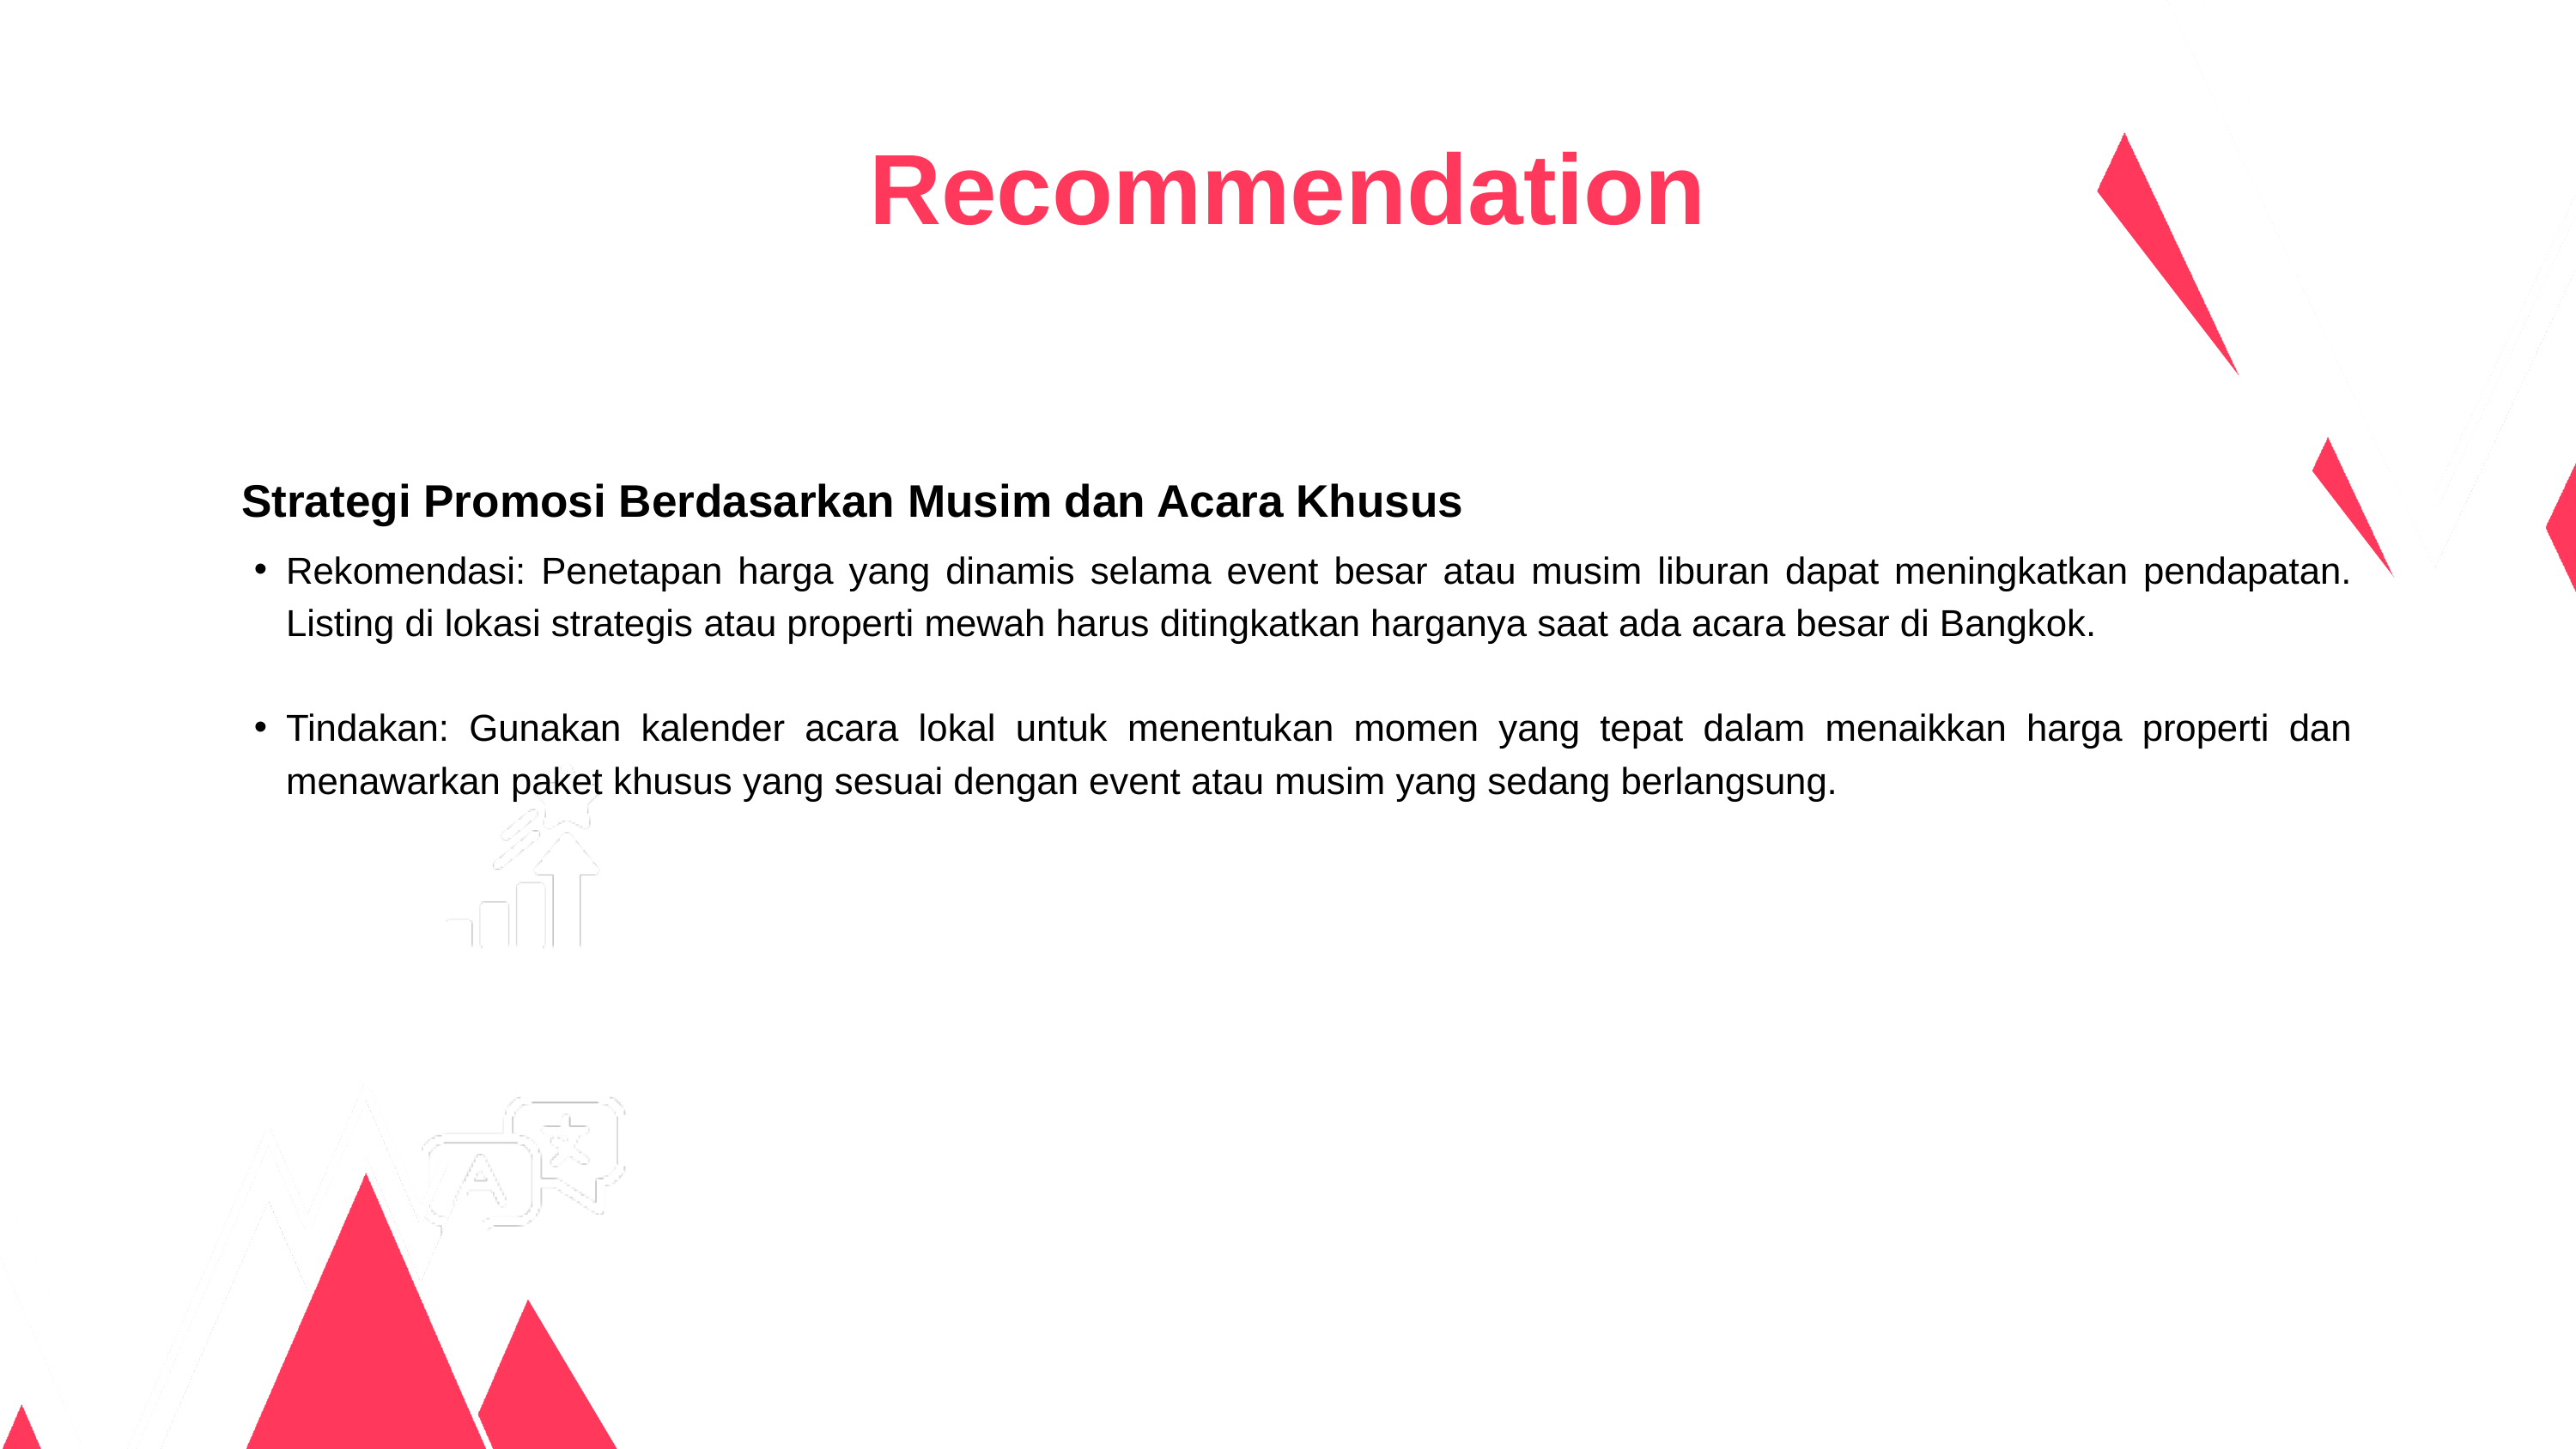

Recommendation
Strategi Promosi Berdasarkan Musim dan Acara Khusus

Rekomendasi: Penetapan harga yang dinamis selama event besar atau musim liburan dapat meningkatkan pendapatan. Listing di lokasi strategis atau properti mewah harus ditingkatkan harganya saat ada acara besar di Bangkok.

Tindakan: Gunakan kalender acara lokal untuk menentukan momen yang tepat dalam menaikkan harga properti dan menawarkan paket khusus yang sesuai dengan event atau musim yang sedang berlangsung.